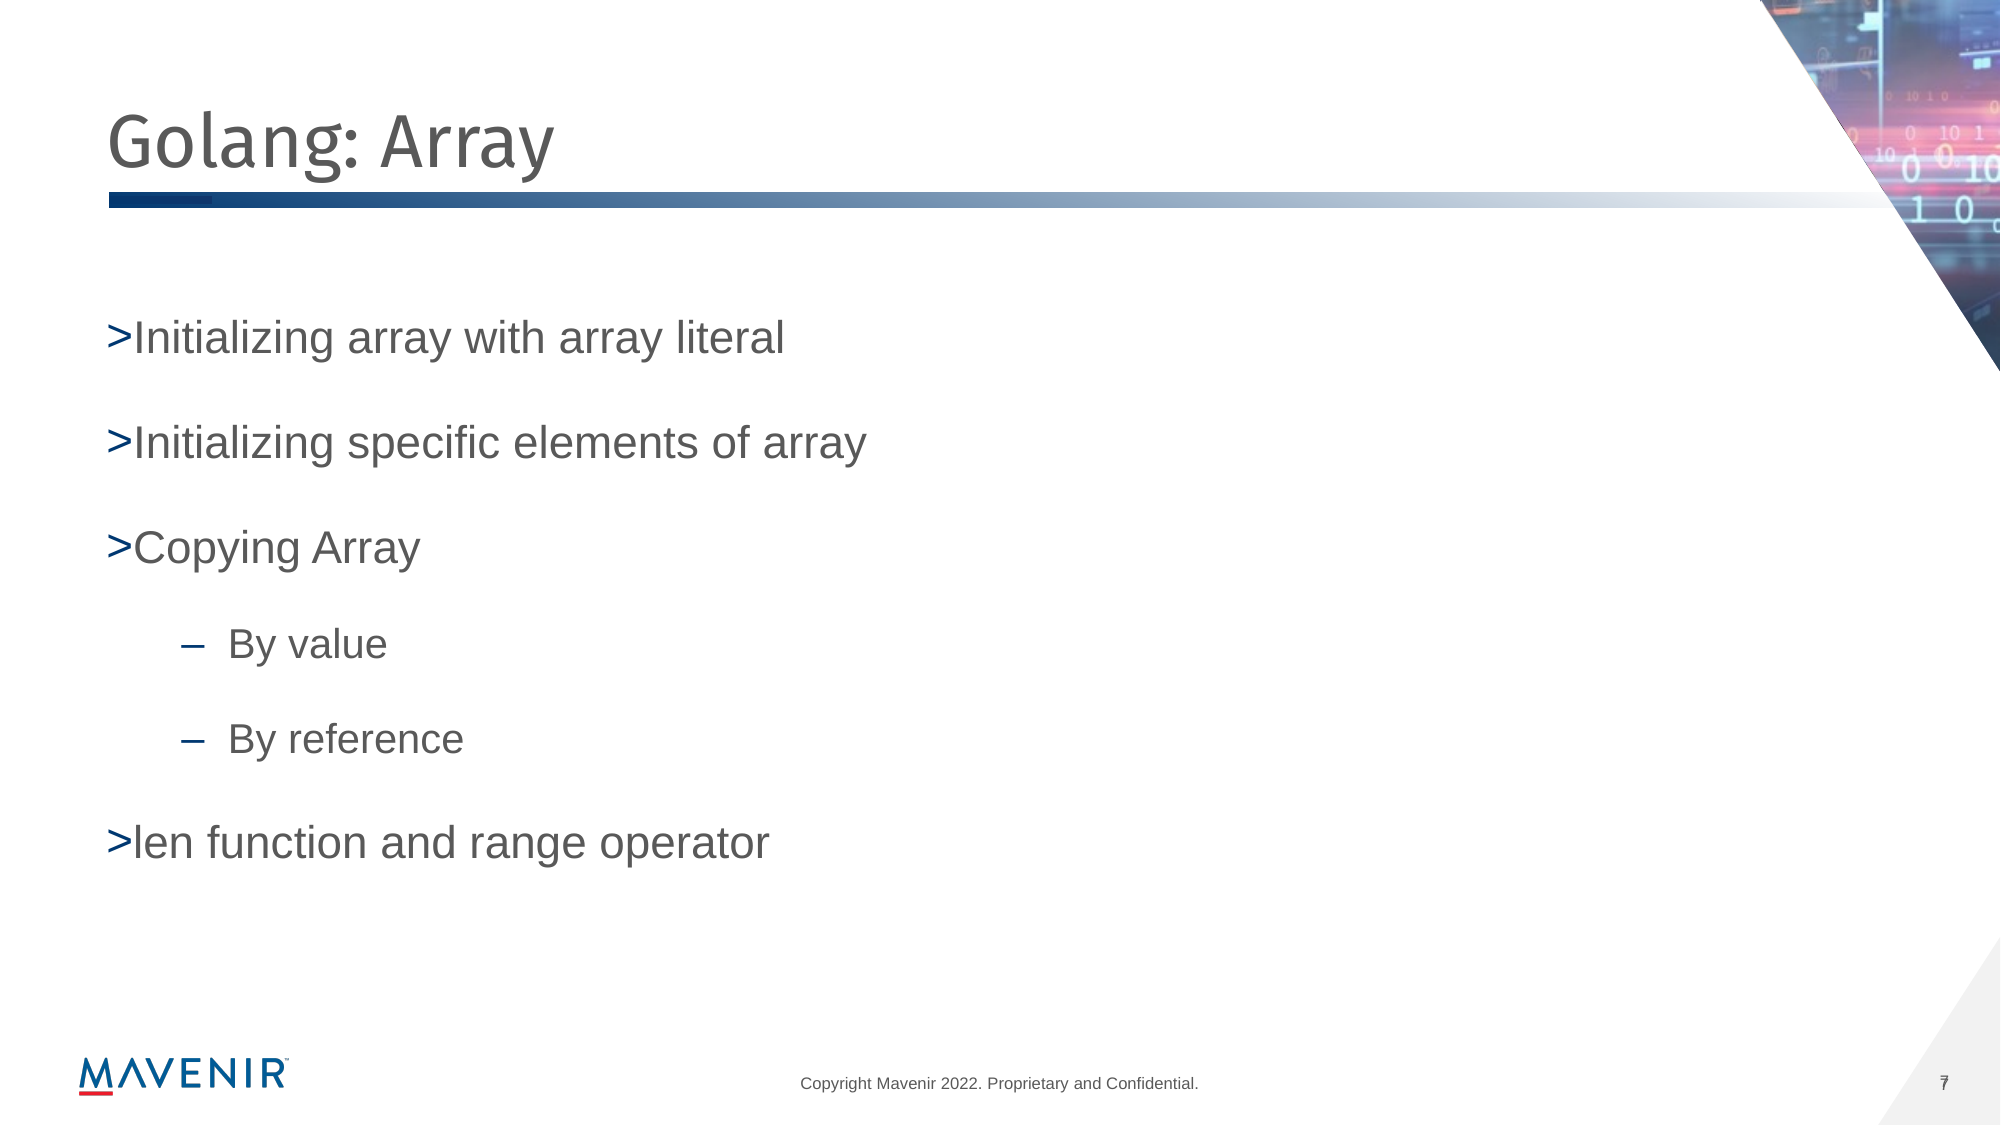

# Golang: Array

Initializing array with array literal
Initializing specific elements of array
Copying Array
By value
By reference
len function and range operator

7